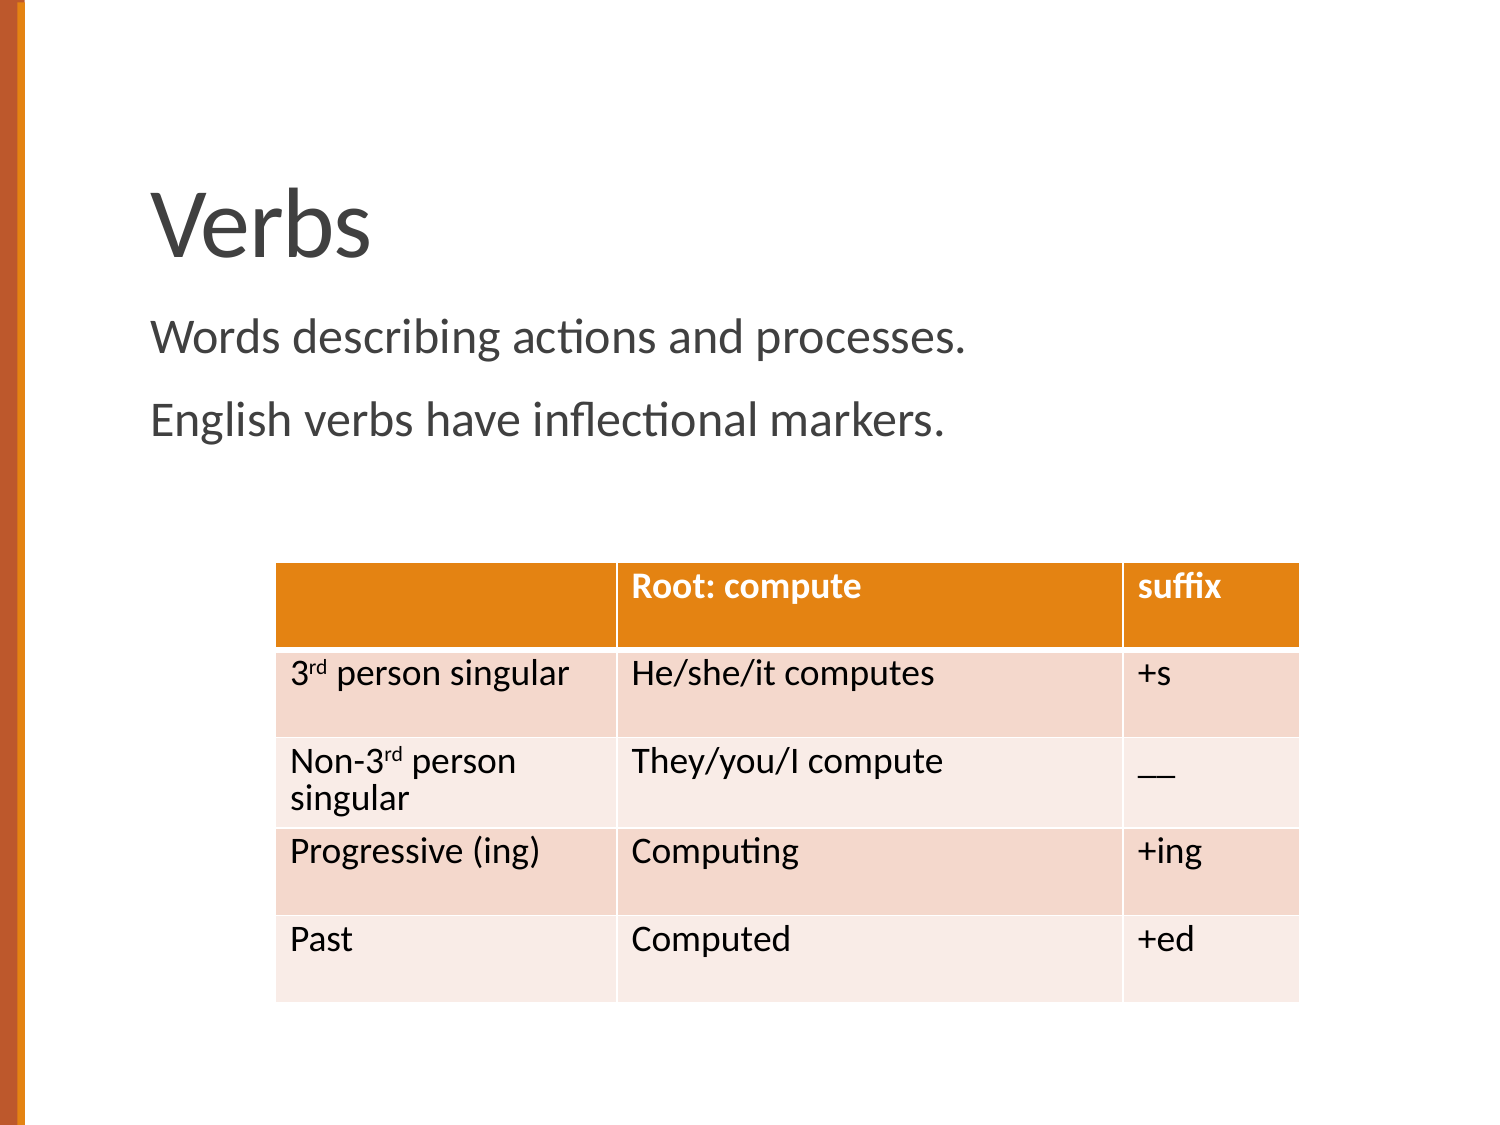

# Verbs
Words describing actions and processes.
English verbs have inflectional markers.
|  | Root: compute | suffix |
| --- | --- | --- |
| 3rd person singular | He/she/it computes | +s |
| Non-3rd person singular | They/you/I compute | \_\_ |
| Progressive (ing) | Computing | +ing |
| Past | Computed | +ed |